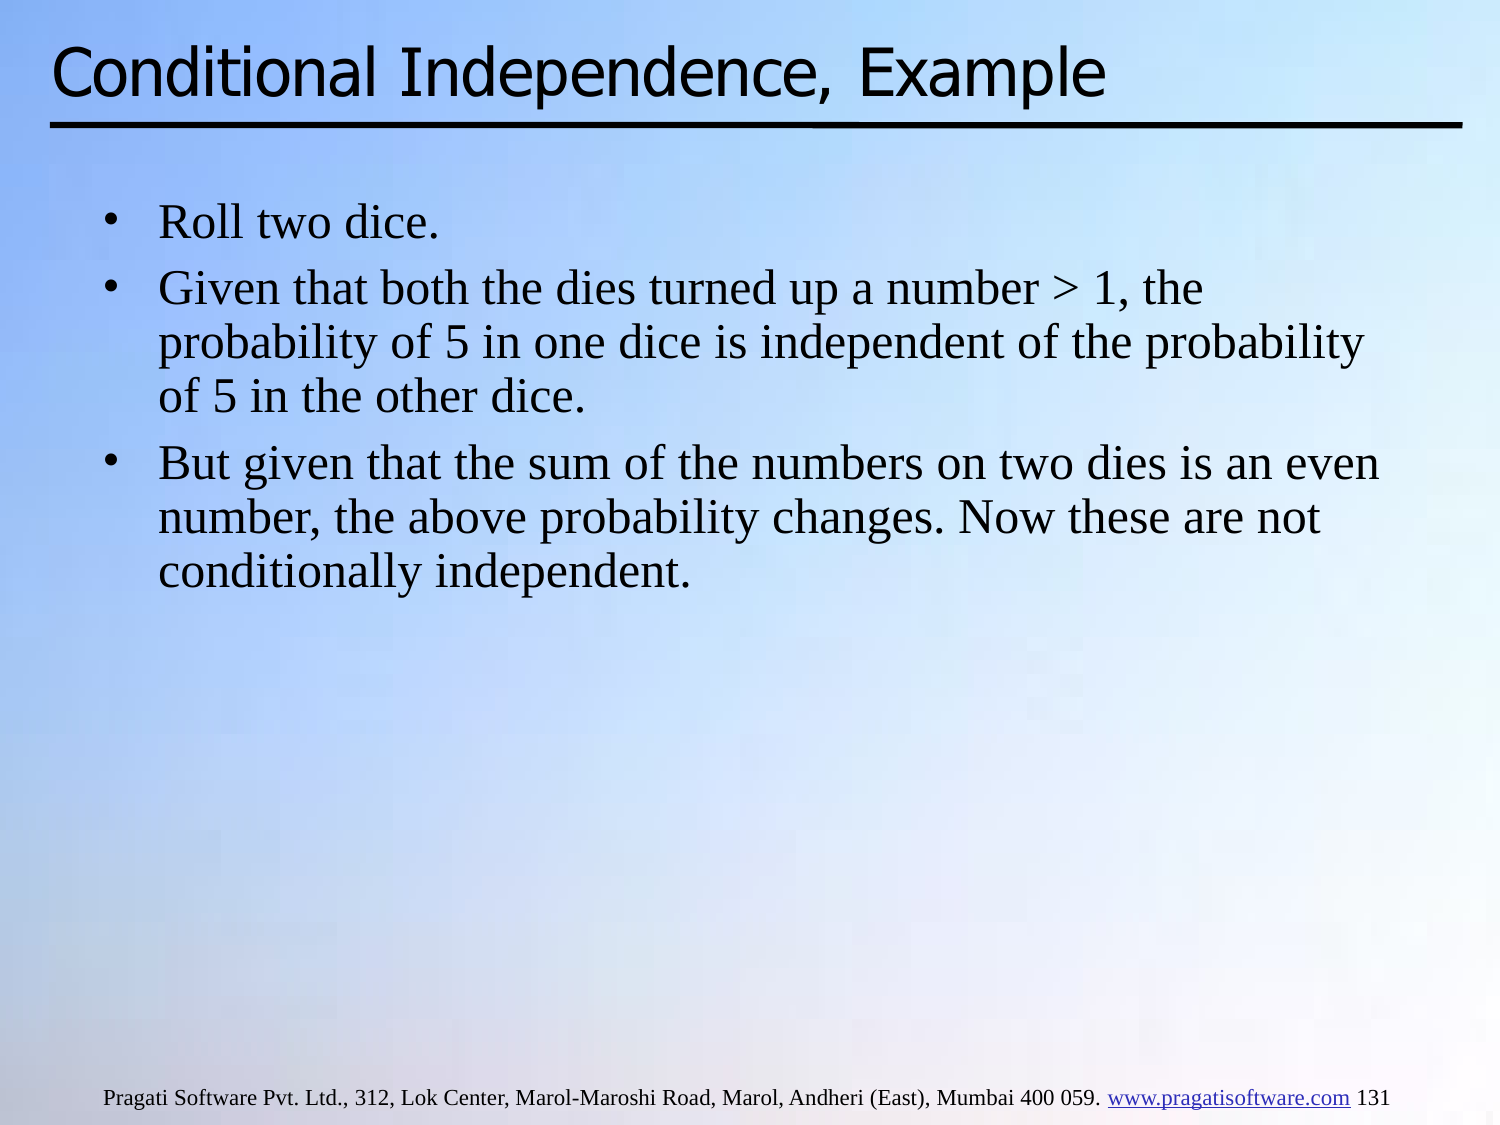

# Conditional Independence, Example
Roll two dice.
Given that both the dies turned up a number > 1, the probability of 5 in one dice is independent of the probability of 5 in the other dice.
But given that the sum of the numbers on two dies is an even number, the above probability changes. Now these are not conditionally independent.